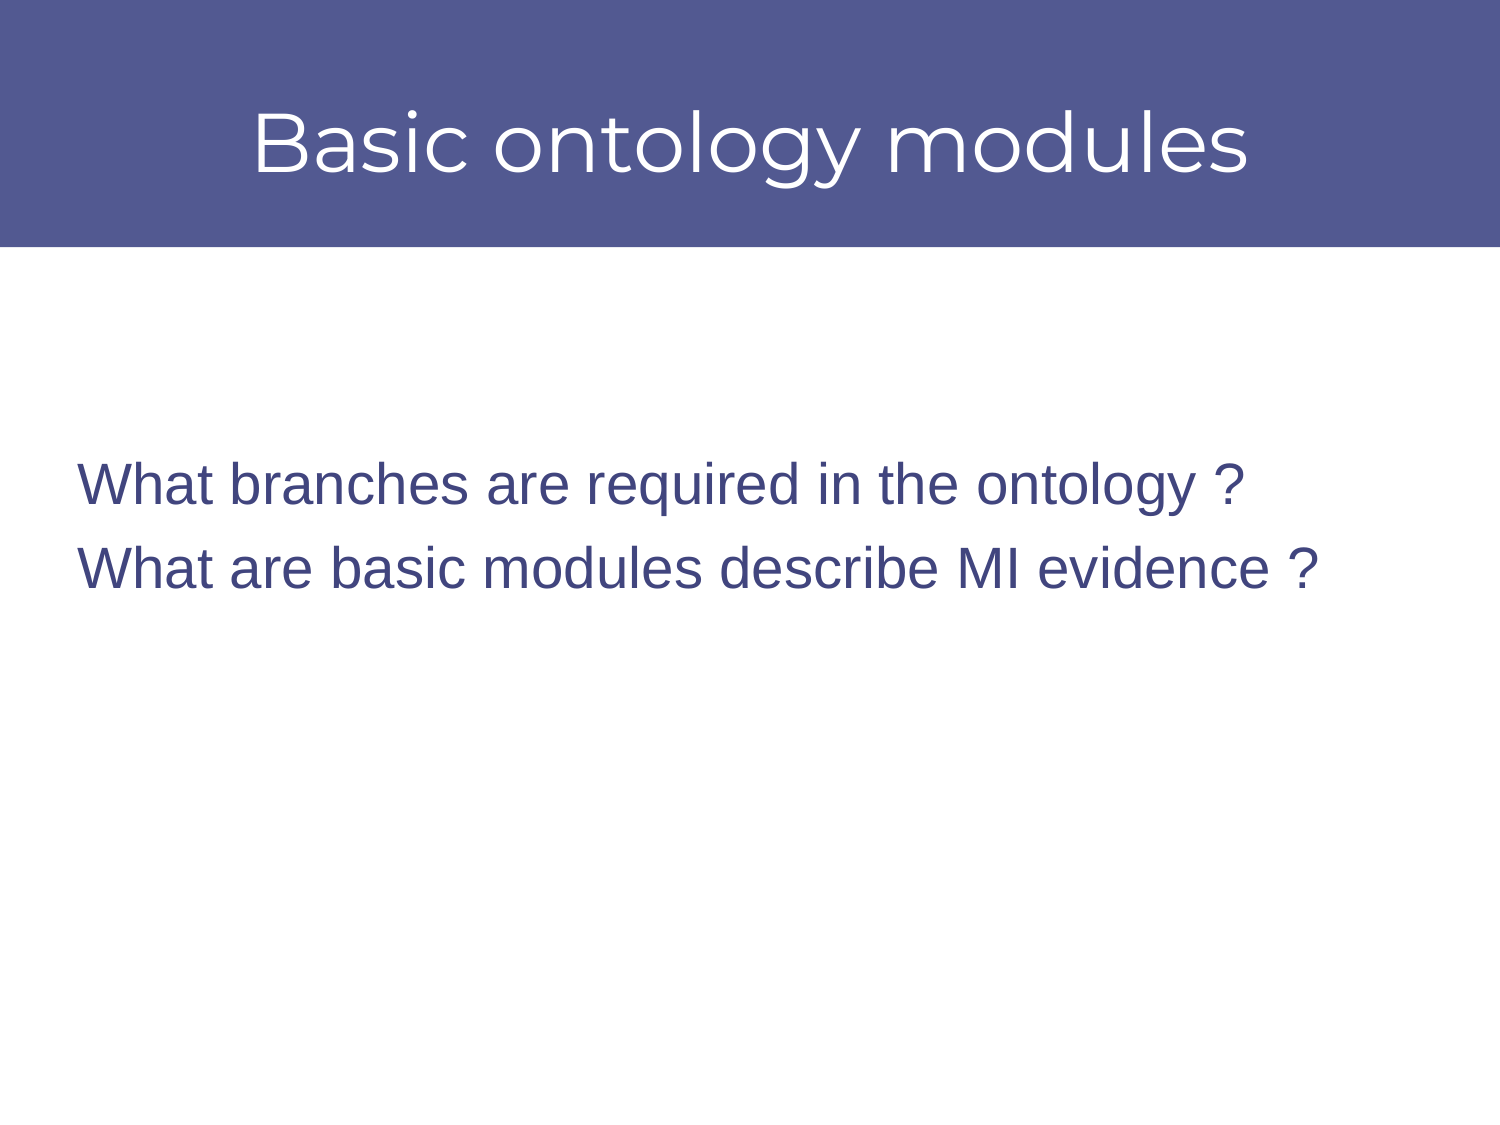

# Basic ontology modules
What branches are required in the ontology ?
What are basic modules describe MI evidence ?